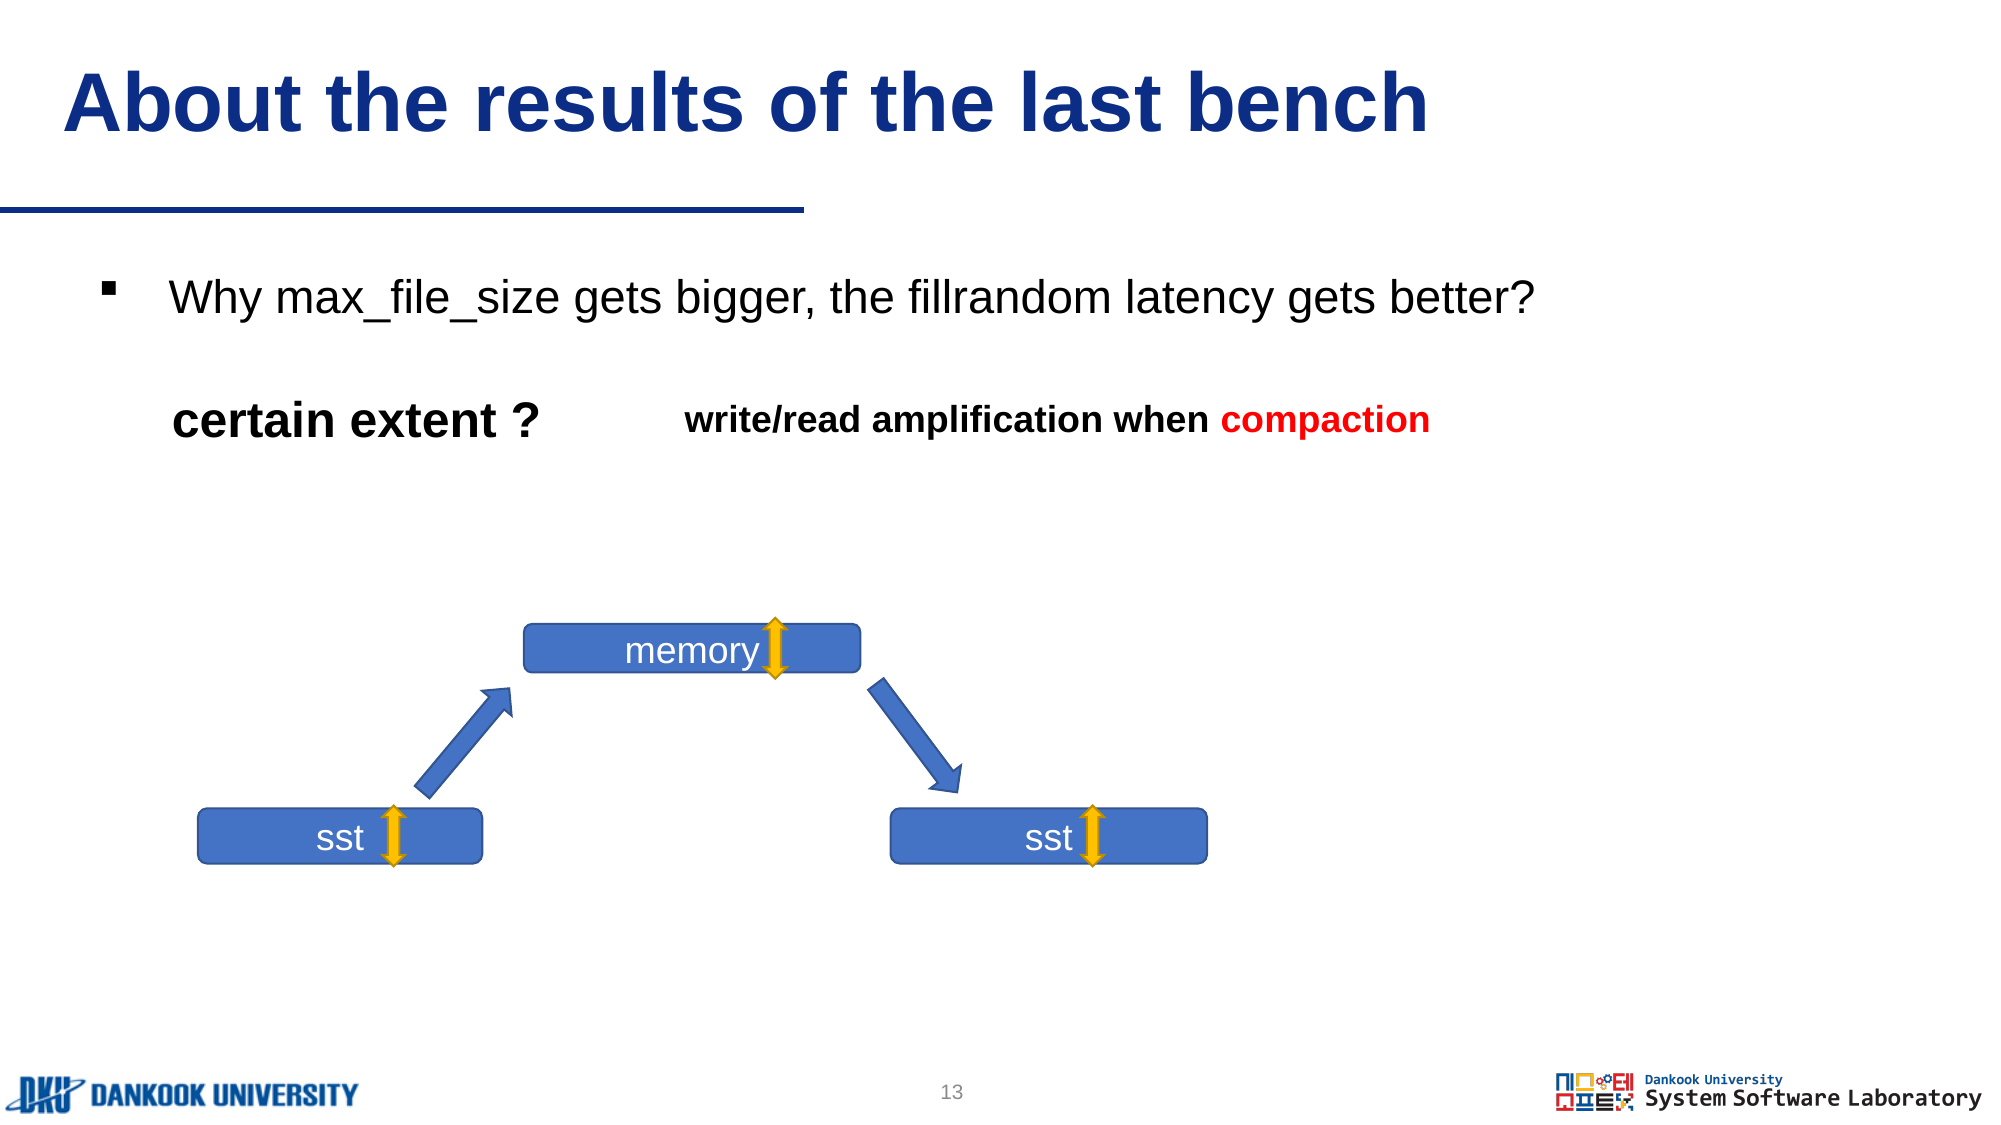

# About the results of the last bench
Why max_file_size gets bigger, the fillrandom latency gets better?

certain extent ?
write/read amplification when compaction

memory

sst
sst

13